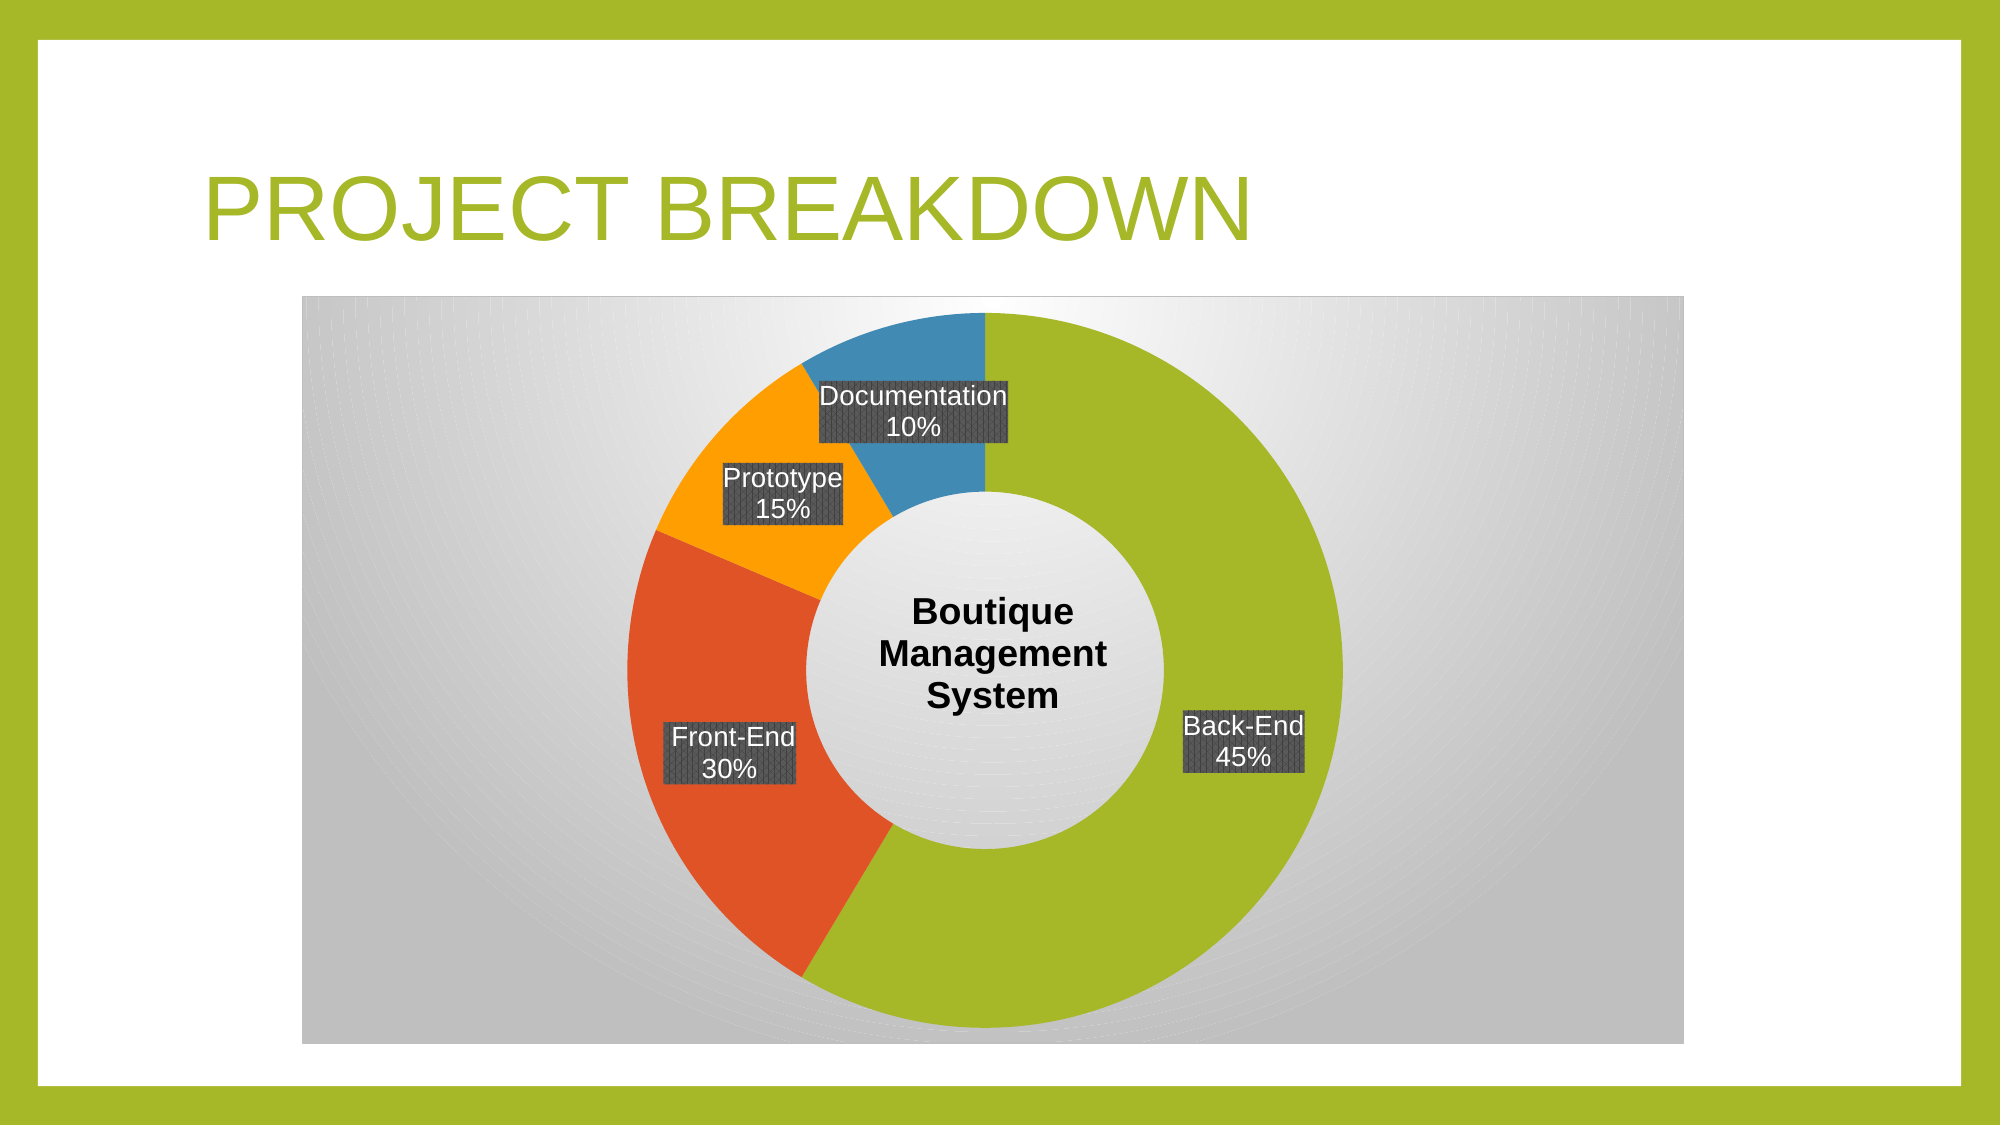

# PROJECT BREAKDOWN

### Chart

| Category | Sales |
|---|---|
| Entertainment | 8.2 |
| Travel | 3.2 |
| Accommodation | 1.4 |
| Food | 1.2 |
| Boutique Management System |
| --- |